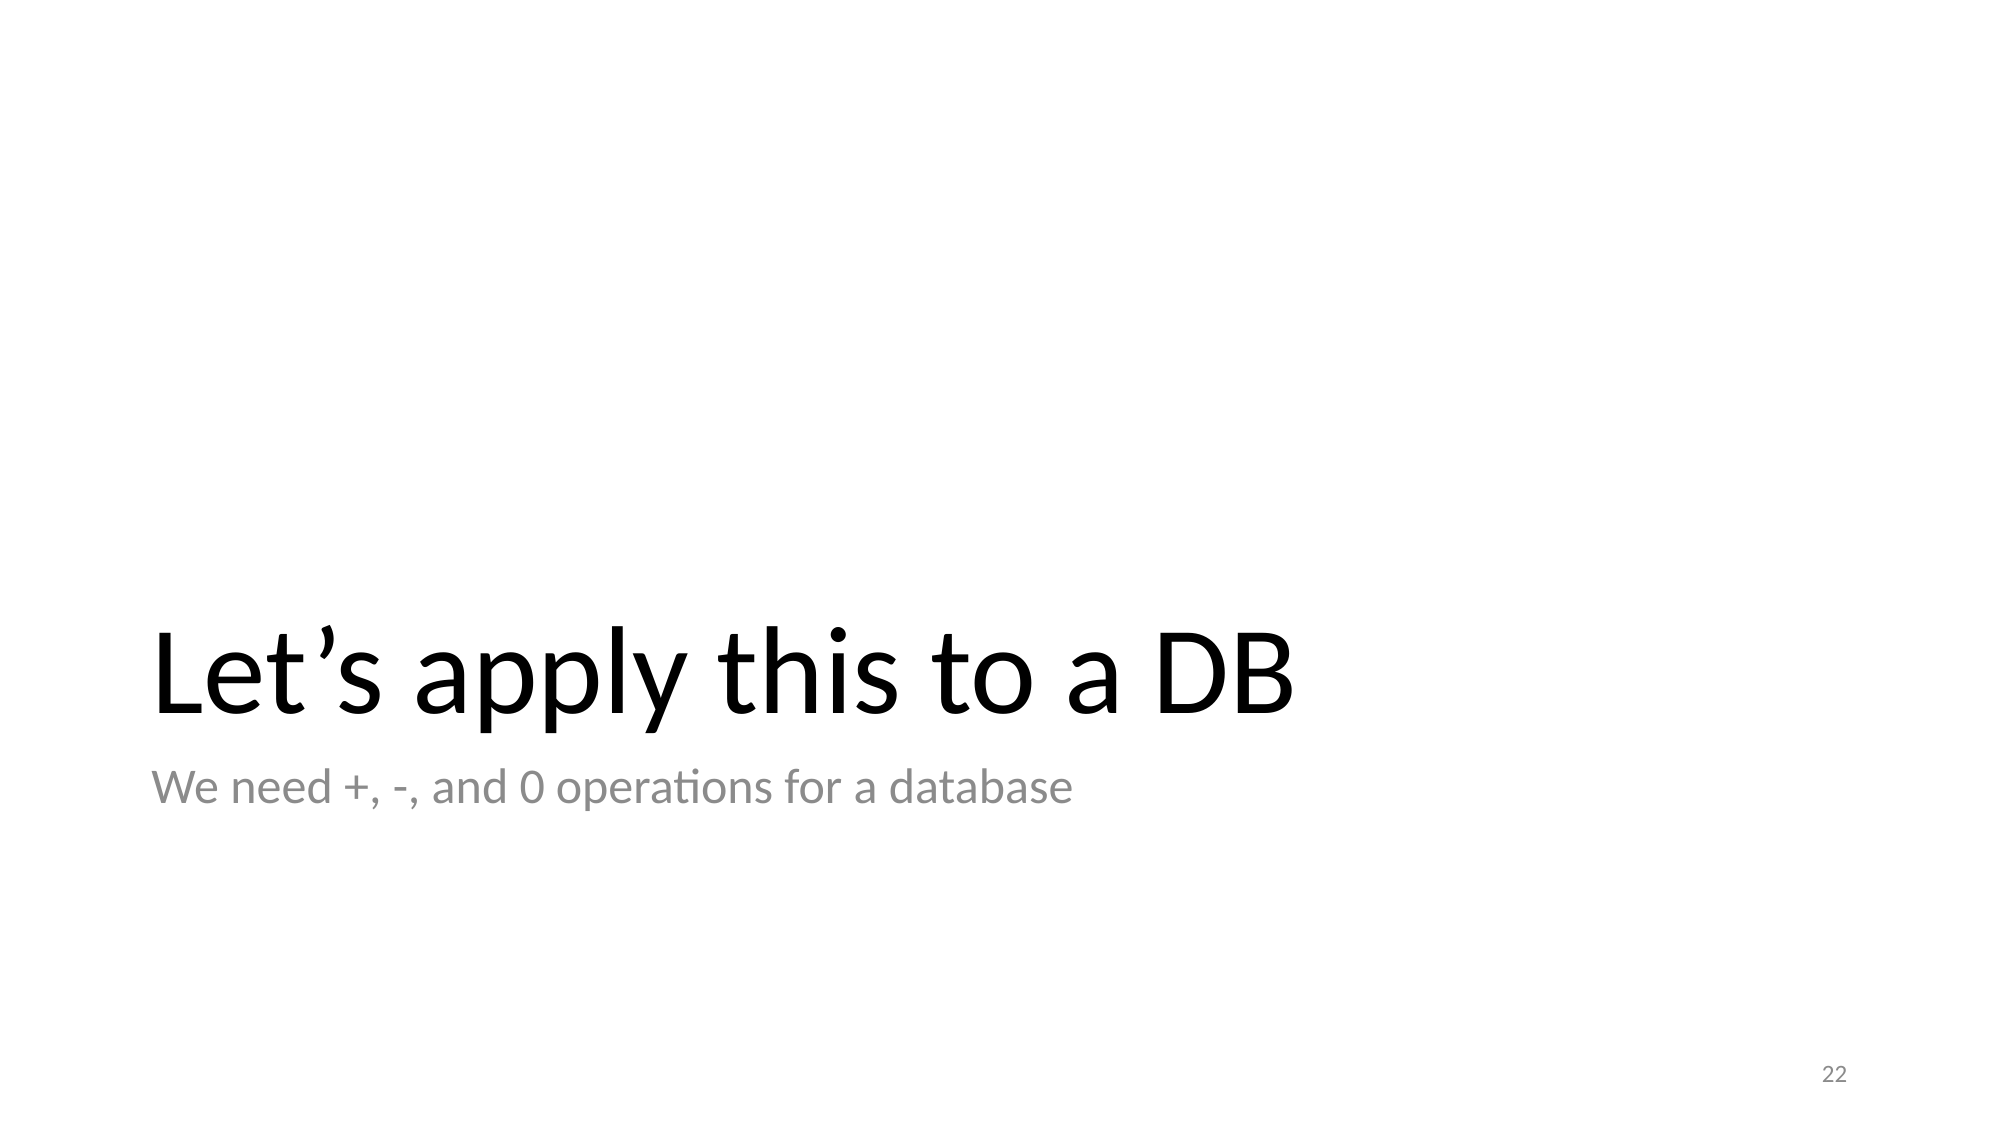

# Let’s apply this to a DB
We need +, -, and 0 operations for a database
22